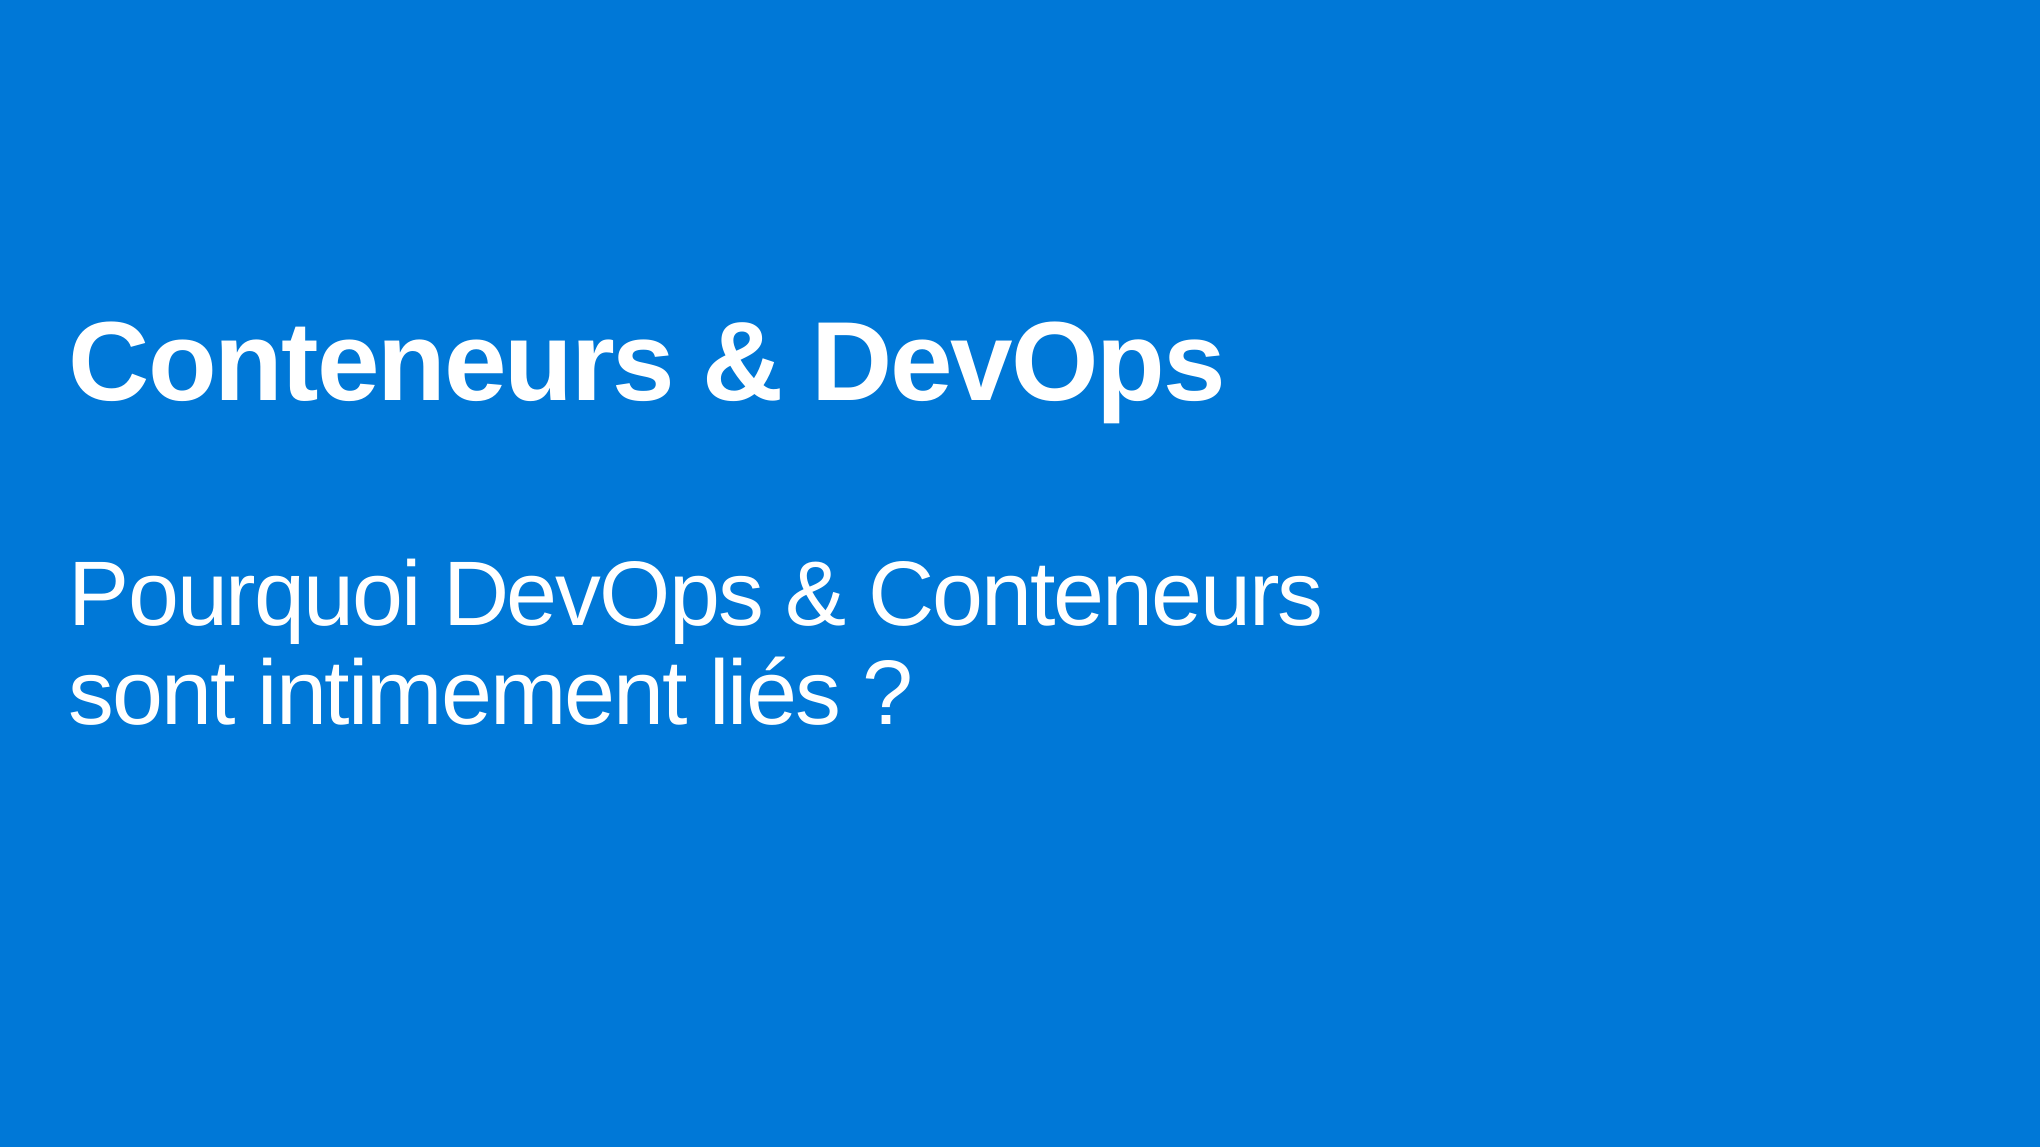

# Conteneurs & DevOps Pourquoi DevOps & Conteneurs sont intimement liés ?